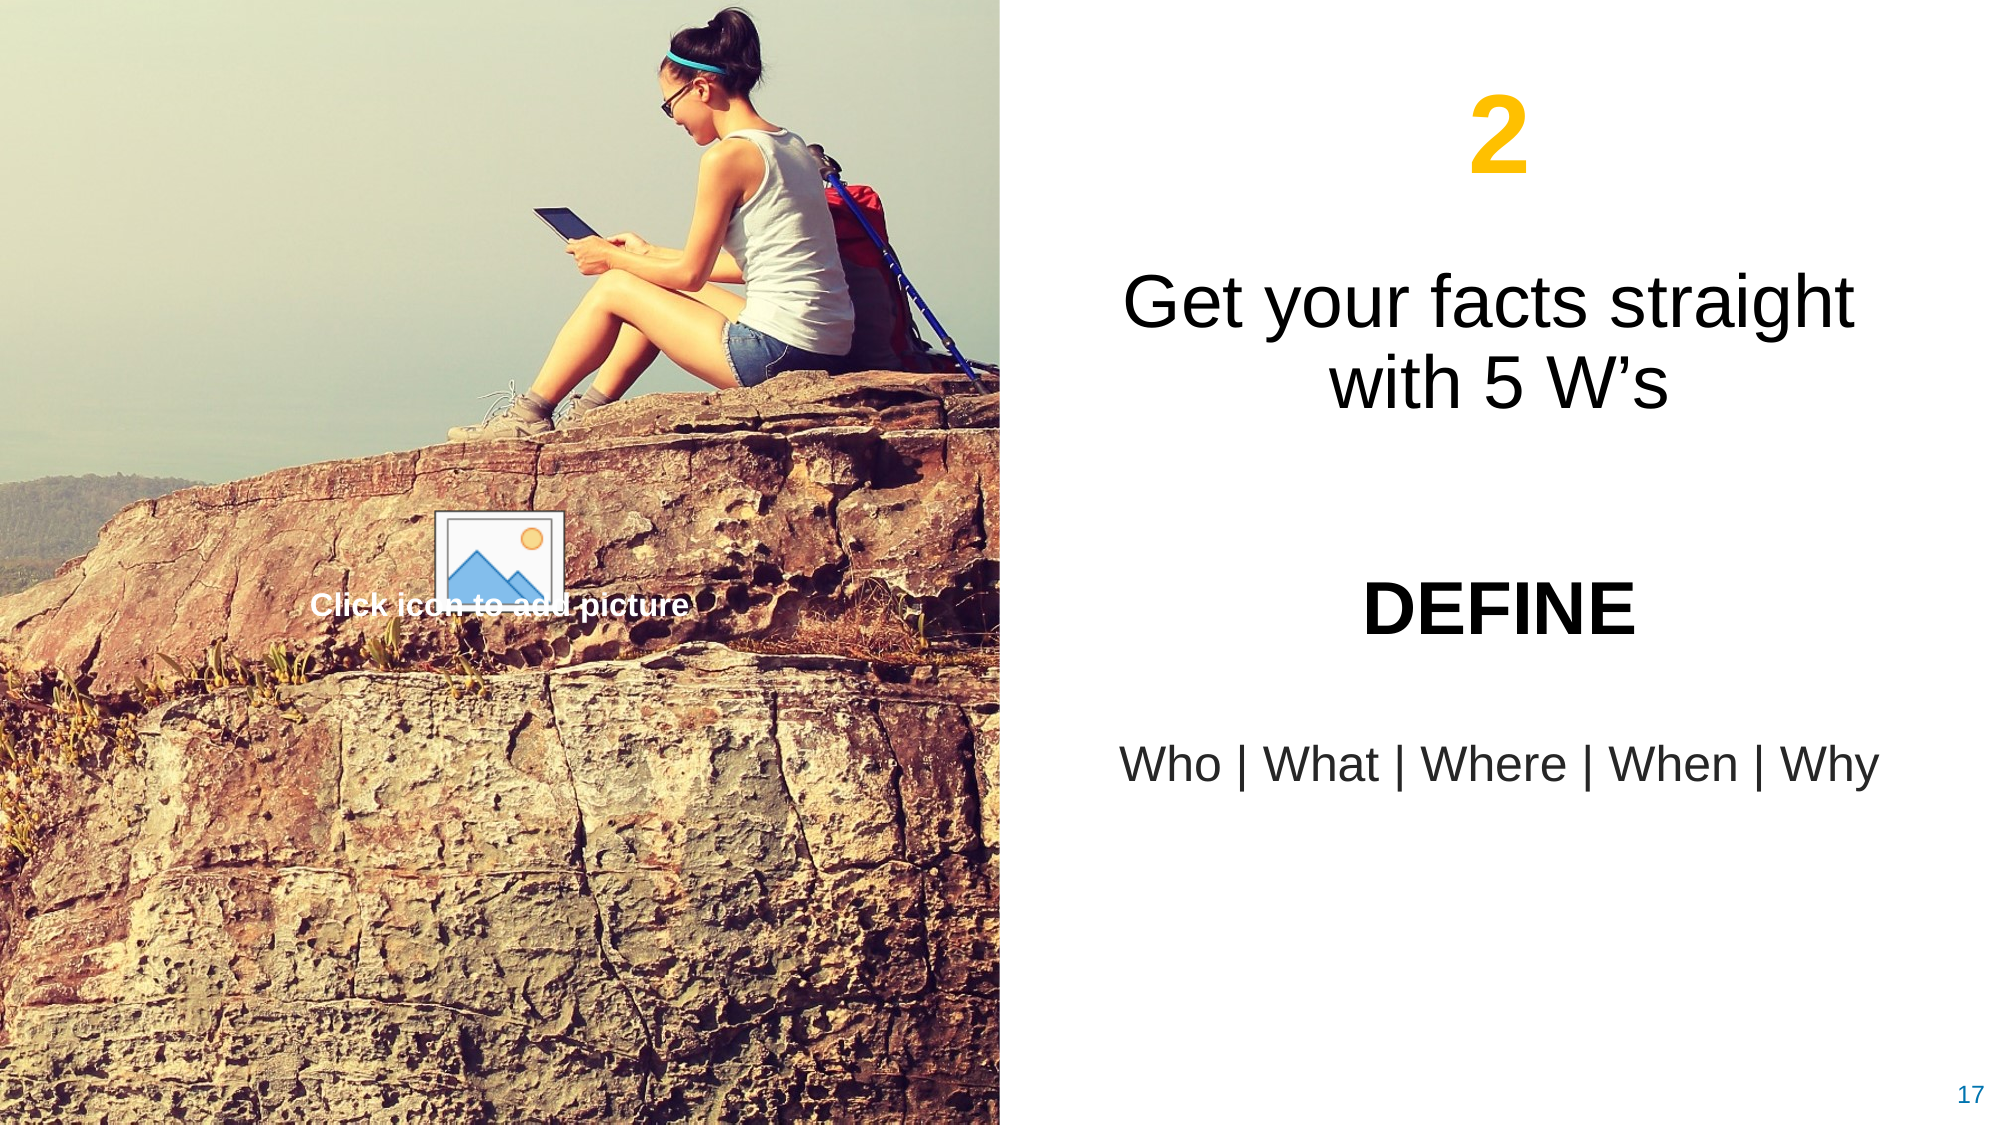

2
Get your facts straight
with 5 W’s
DEFINE
Who | What | Where | When | Why
17